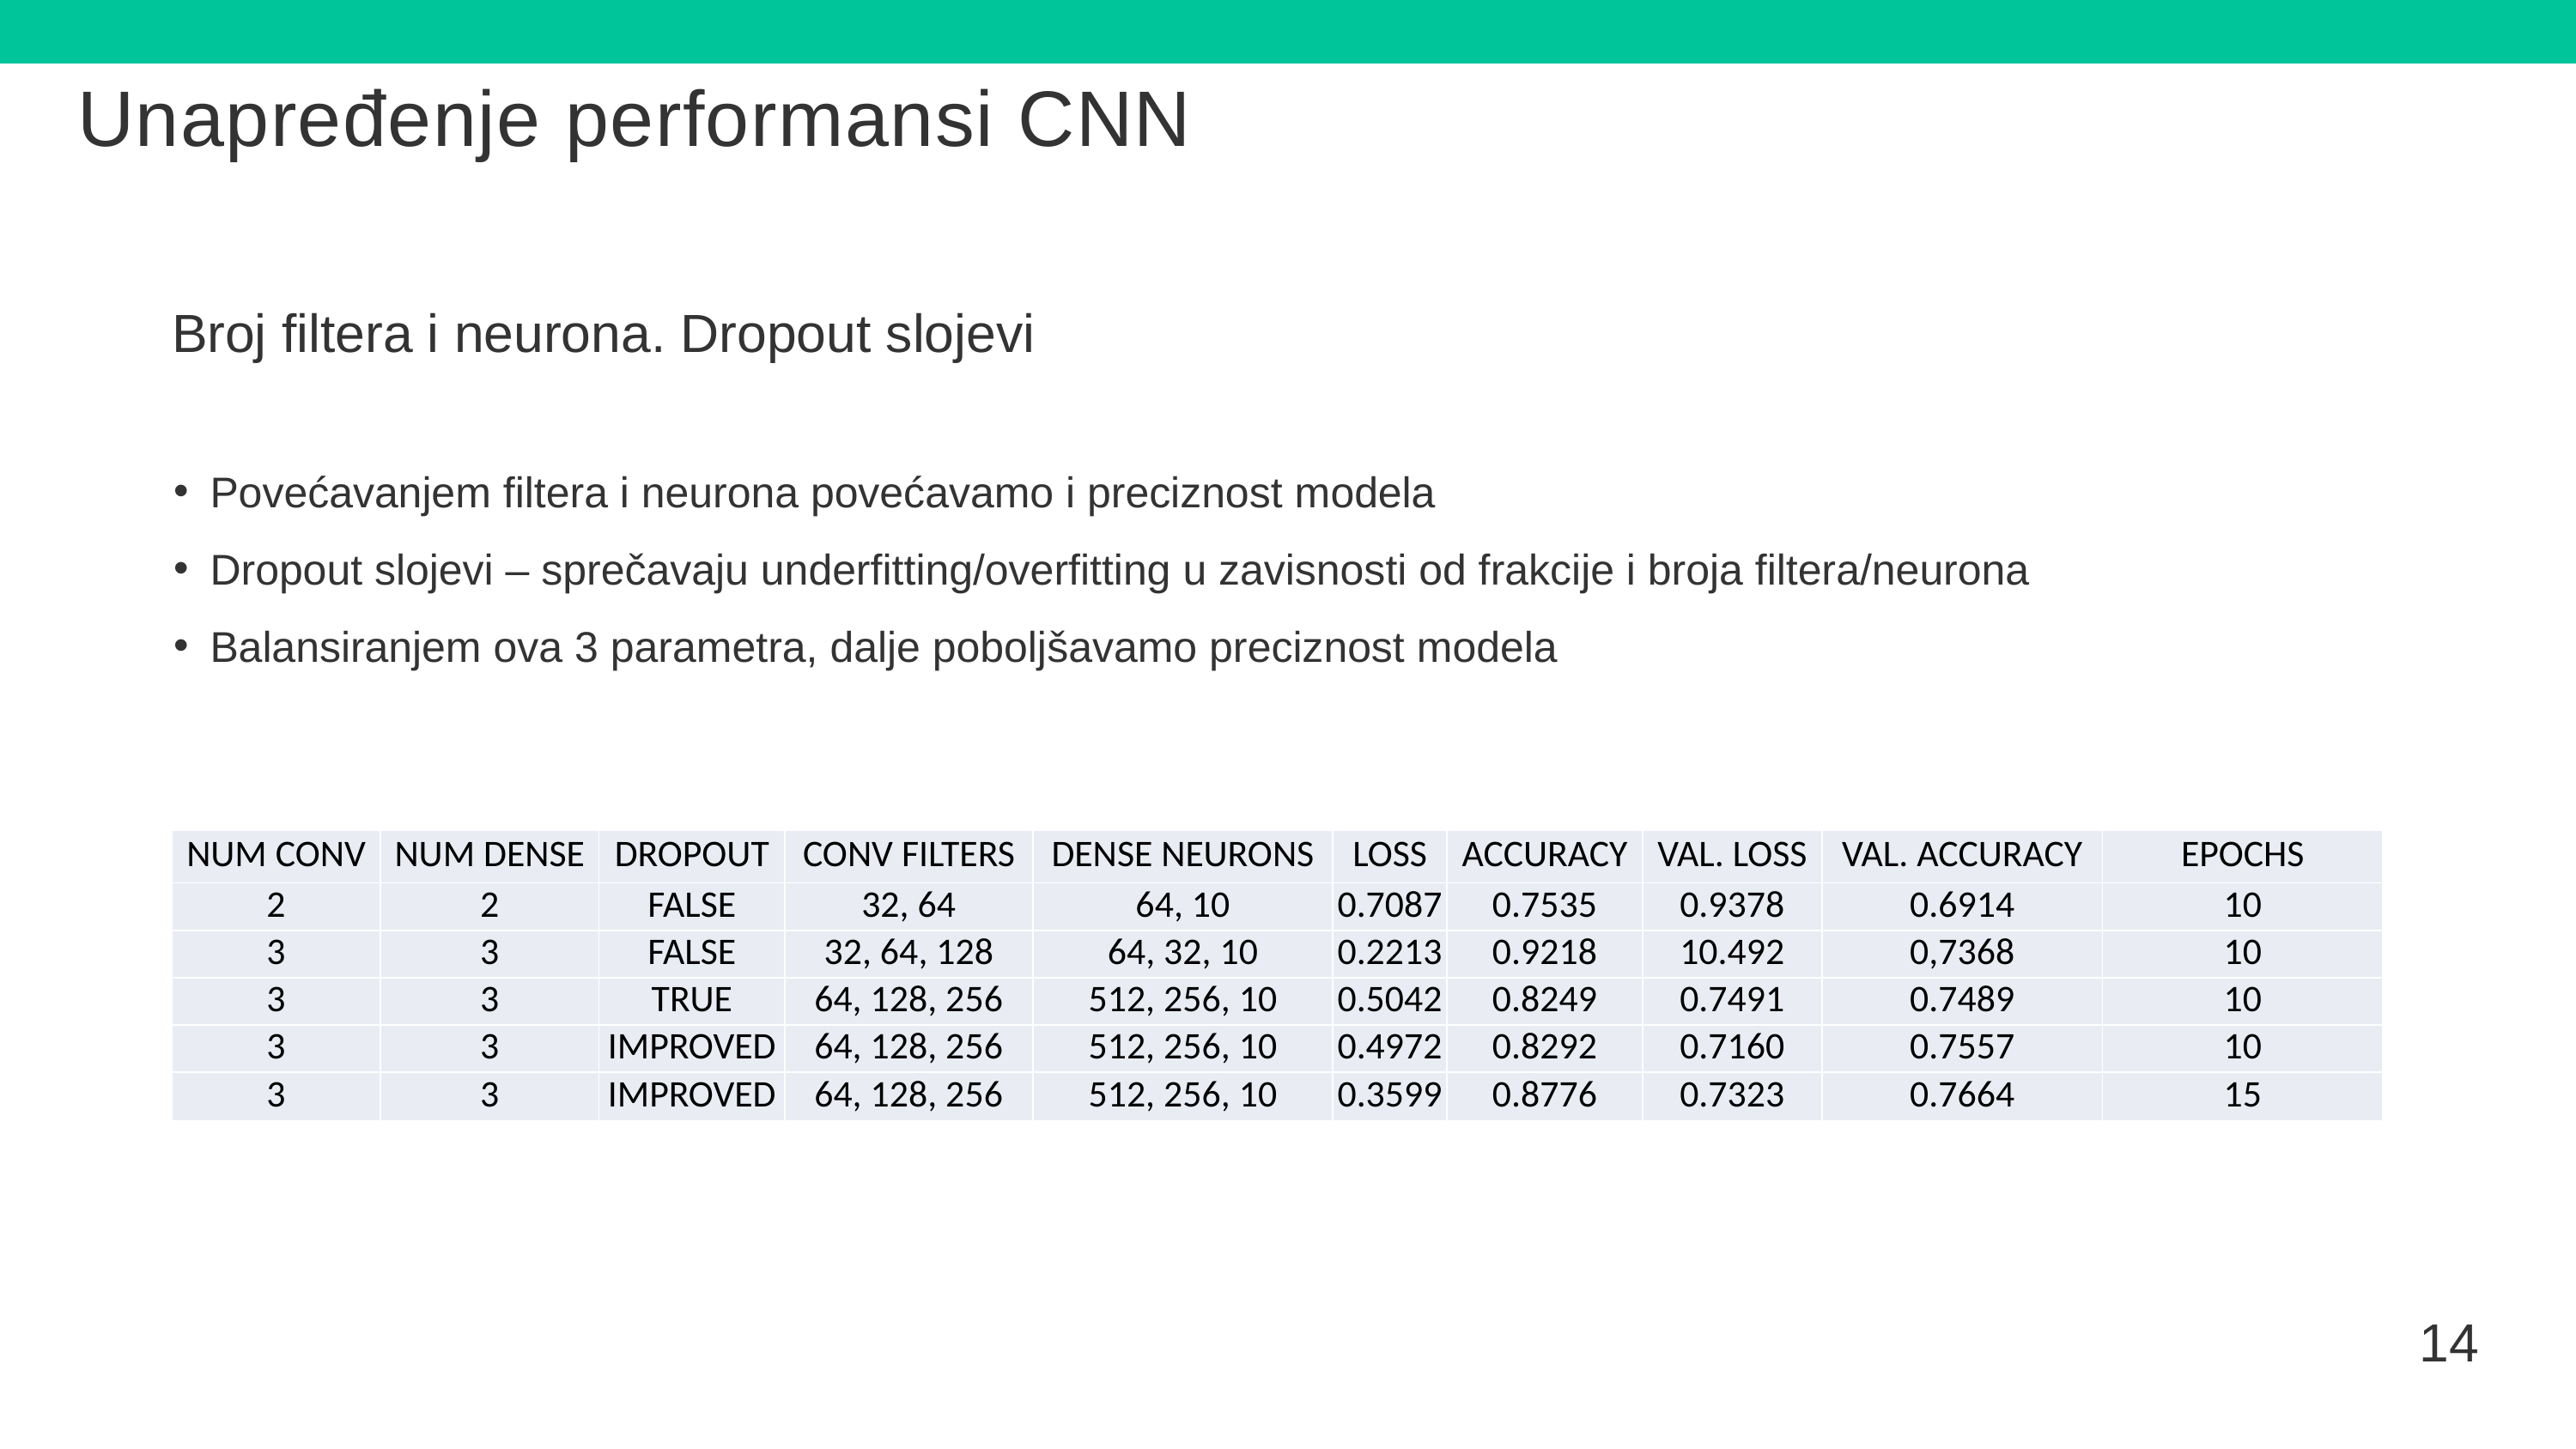

# Unapređenje performansi CNN
Broj filtera i neurona. Dropout slojevi
Povećavanjem filtera i neurona povećavamo i preciznost modela
Dropout slojevi – sprečavaju underfitting/overfitting u zavisnosti od frakcije i broja filtera/neurona
Balansiranjem ova 3 parametra, dalje poboljšavamo preciznost modela
| NUM CONV | NUM DENSE | DROPOUT | CONV FILTERS | DENSE NEURONS | LOSS | ACCURACY | VAL. LOSS | VAL. ACCURACY | EPOCHS |
| --- | --- | --- | --- | --- | --- | --- | --- | --- | --- |
| 2 | 2 | FALSE | 32, 64 | 64, 10 | 0.7087 | 0.7535 | 0.9378 | 0.6914 | 10 |
| 3 | 3 | FALSE | 32, 64, 128 | 64, 32, 10 | 0.2213 | 0.9218 | 10.492 | 0,7368 | 10 |
| 3 | 3 | TRUE | 64, 128, 256 | 512, 256, 10 | 0.5042 | 0.8249 | 0.7491 | 0.7489 | 10 |
| 3 | 3 | IMPROVED | 64, 128, 256 | 512, 256, 10 | 0.4972 | 0.8292 | 0.7160 | 0.7557 | 10 |
| 3 | 3 | IMPROVED | 64, 128, 256 | 512, 256, 10 | 0.3599 | 0.8776 | 0.7323 | 0.7664 | 15 |
14